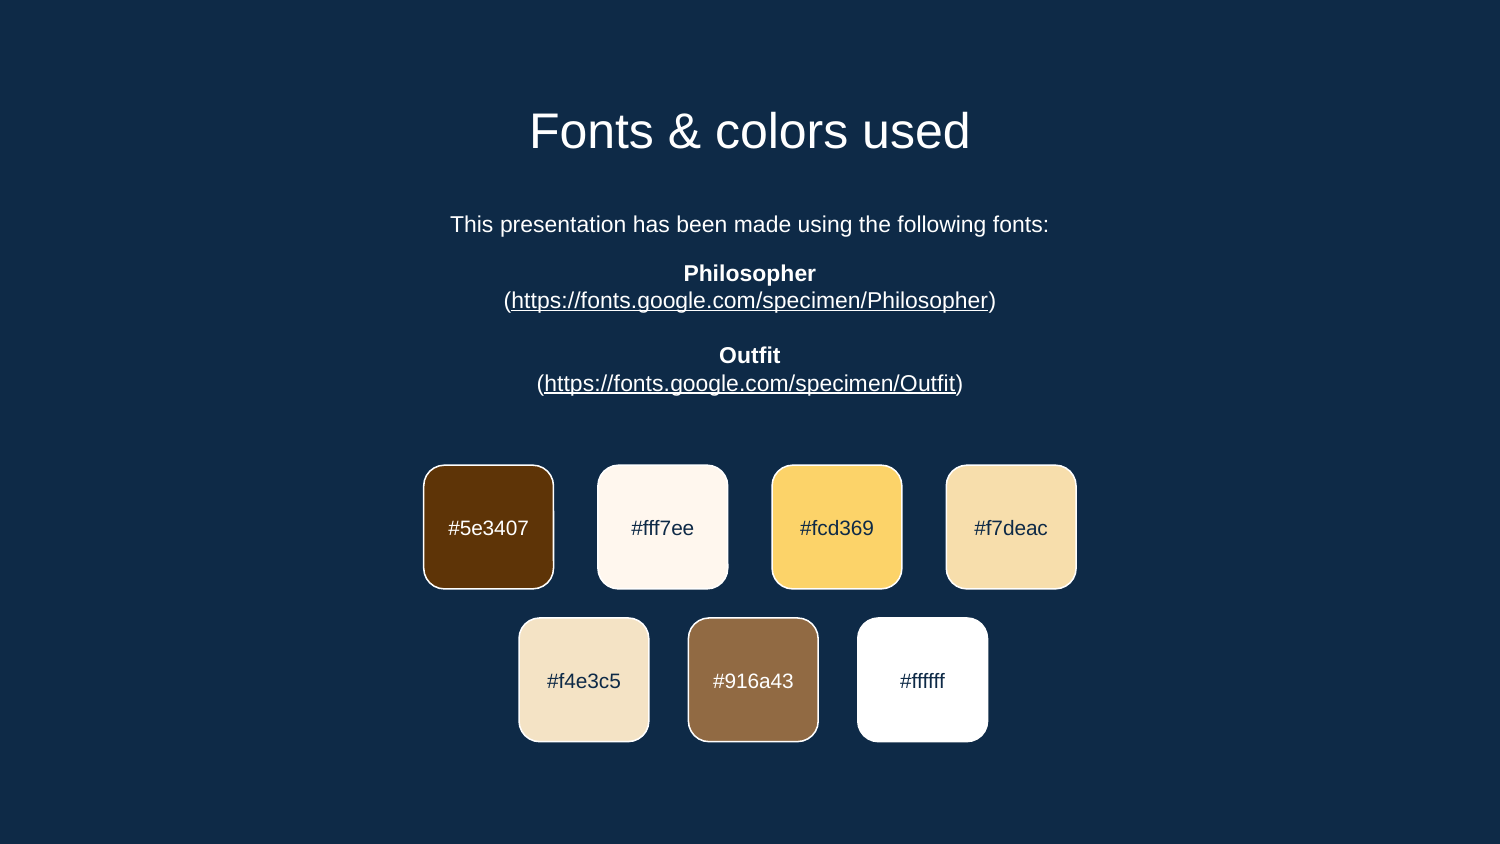

# Fonts & colors used
This presentation has been made using the following fonts:
Philosopher
(https://fonts.google.com/specimen/Philosopher)

Outfit
(https://fonts.google.com/specimen/Outfit)

#5e3407
#fff7ee
#fcd369
#f7deac

#f4e3c5
#916a43
#ffffff